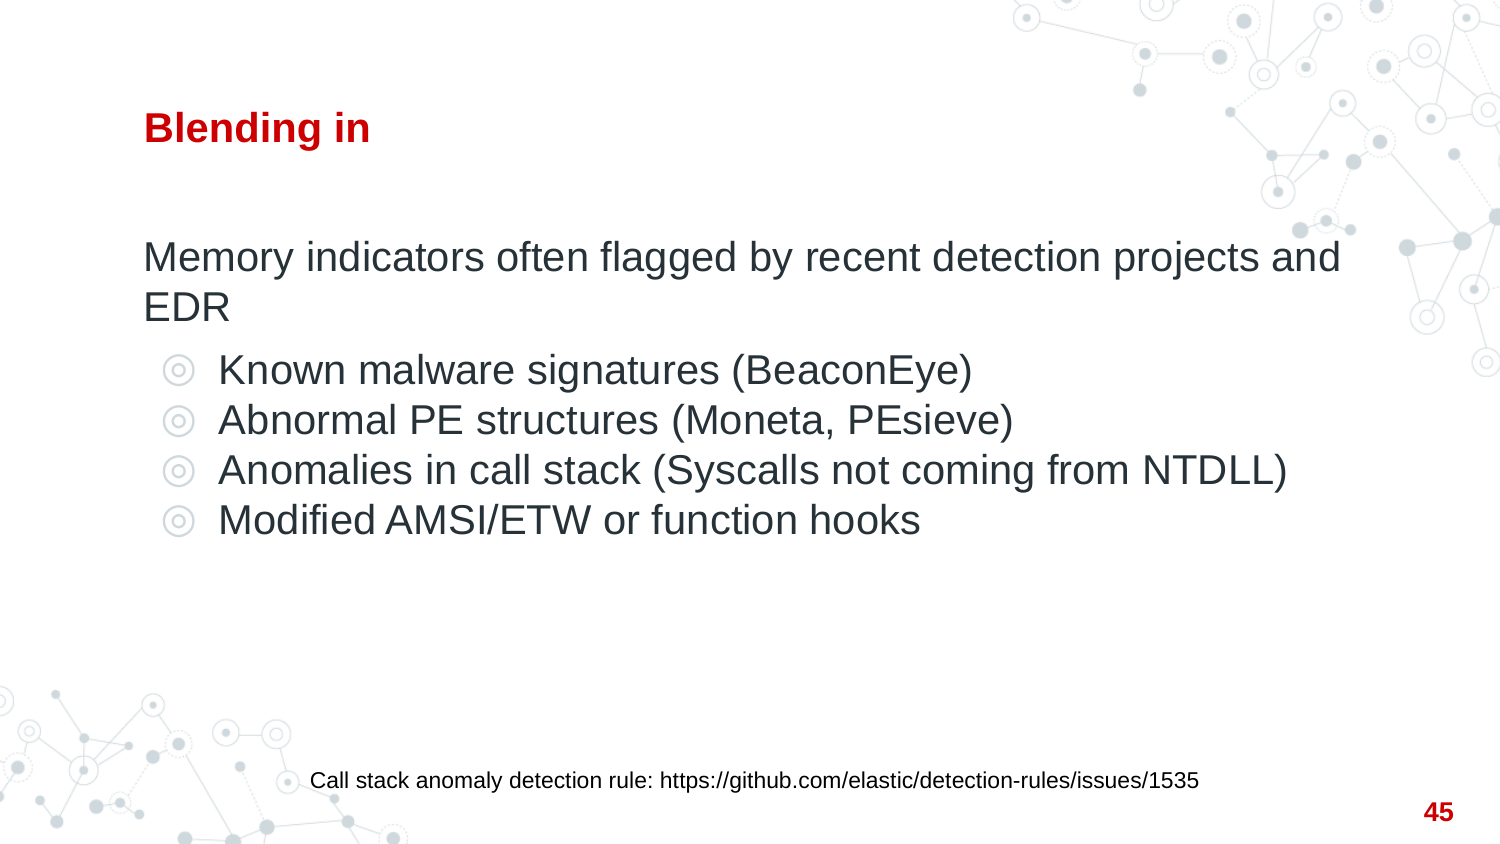

# Blending in
Memory indicators often flagged by recent detection projects and EDR
Known malware signatures (BeaconEye)
Abnormal PE structures (Moneta, PEsieve)
Anomalies in call stack (Syscalls not coming from NTDLL)
Modified AMSI/ETW or function hooks
Call stack anomaly detection rule: https://github.com/elastic/detection-rules/issues/1535
45